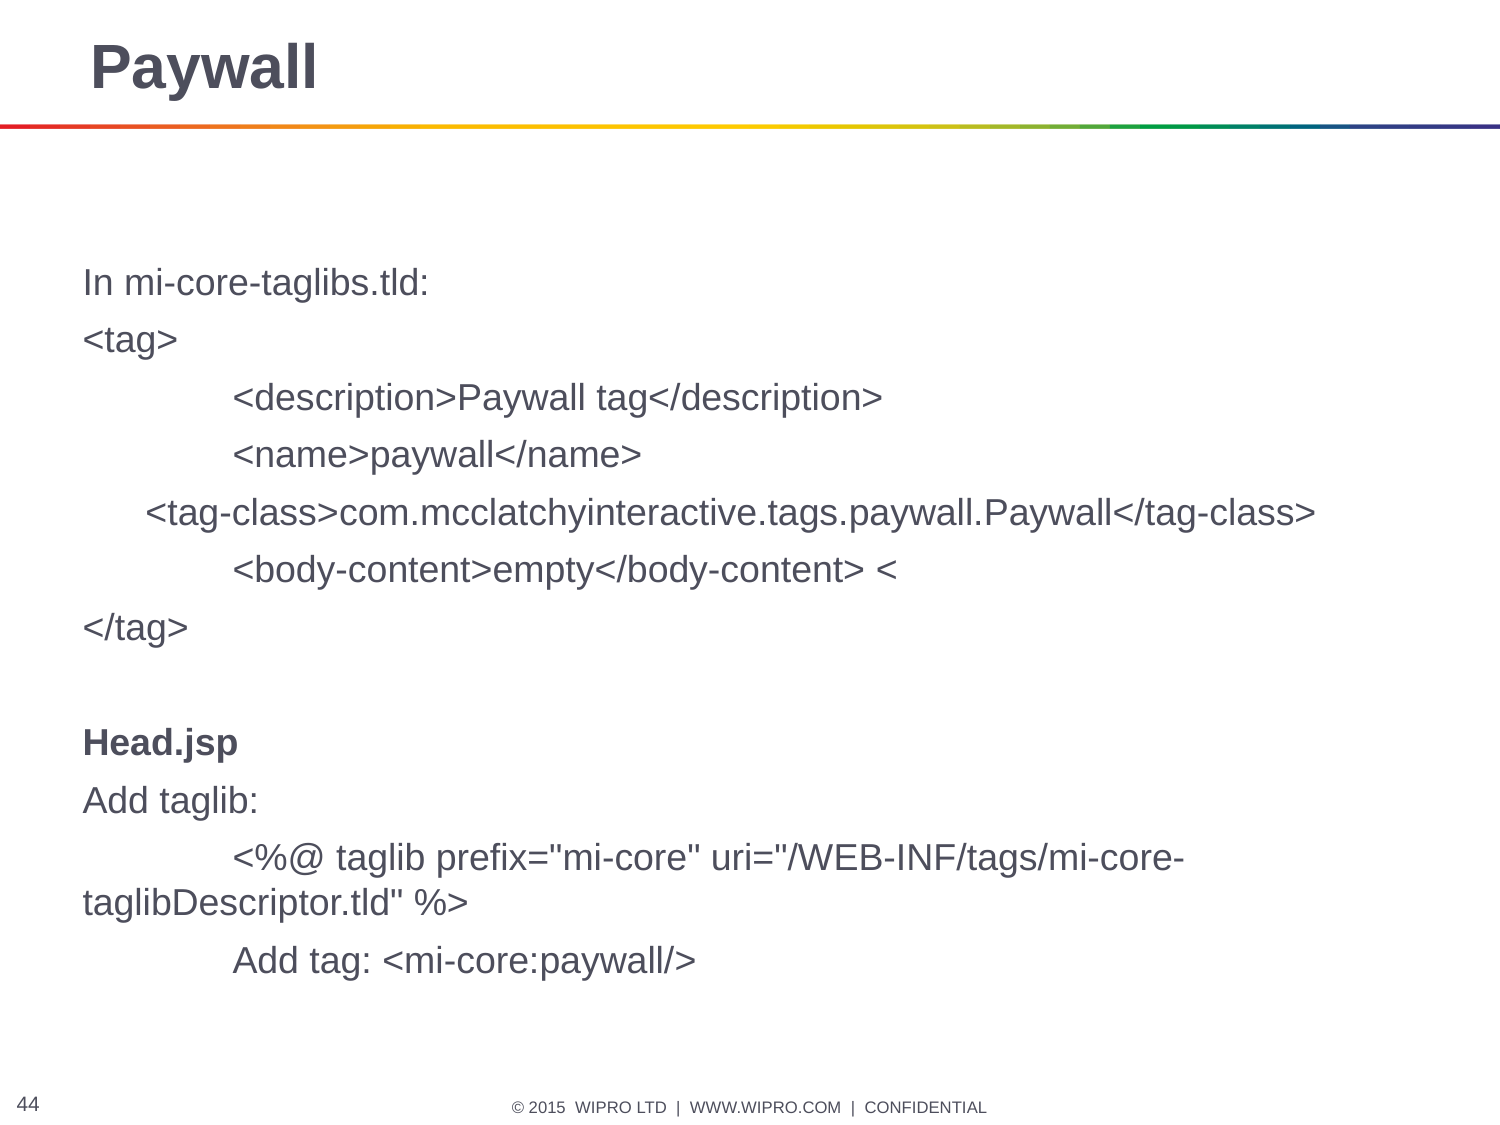

# Paywall

In mi-core-taglibs.tld:
<tag>
	<description>Paywall tag</description>
	<name>paywall</name>
      <tag-class>com.mcclatchyinteractive.tags.paywall.Paywall</tag-class>
     	<body-content>empty</body-content> <
</tag>

Head.jsp
Add taglib:
	<%@ taglib prefix="mi-core" uri="/WEB-INF/tags/mi-core-taglibDescriptor.tld" %>
	Add tag: <mi-core:paywall/>